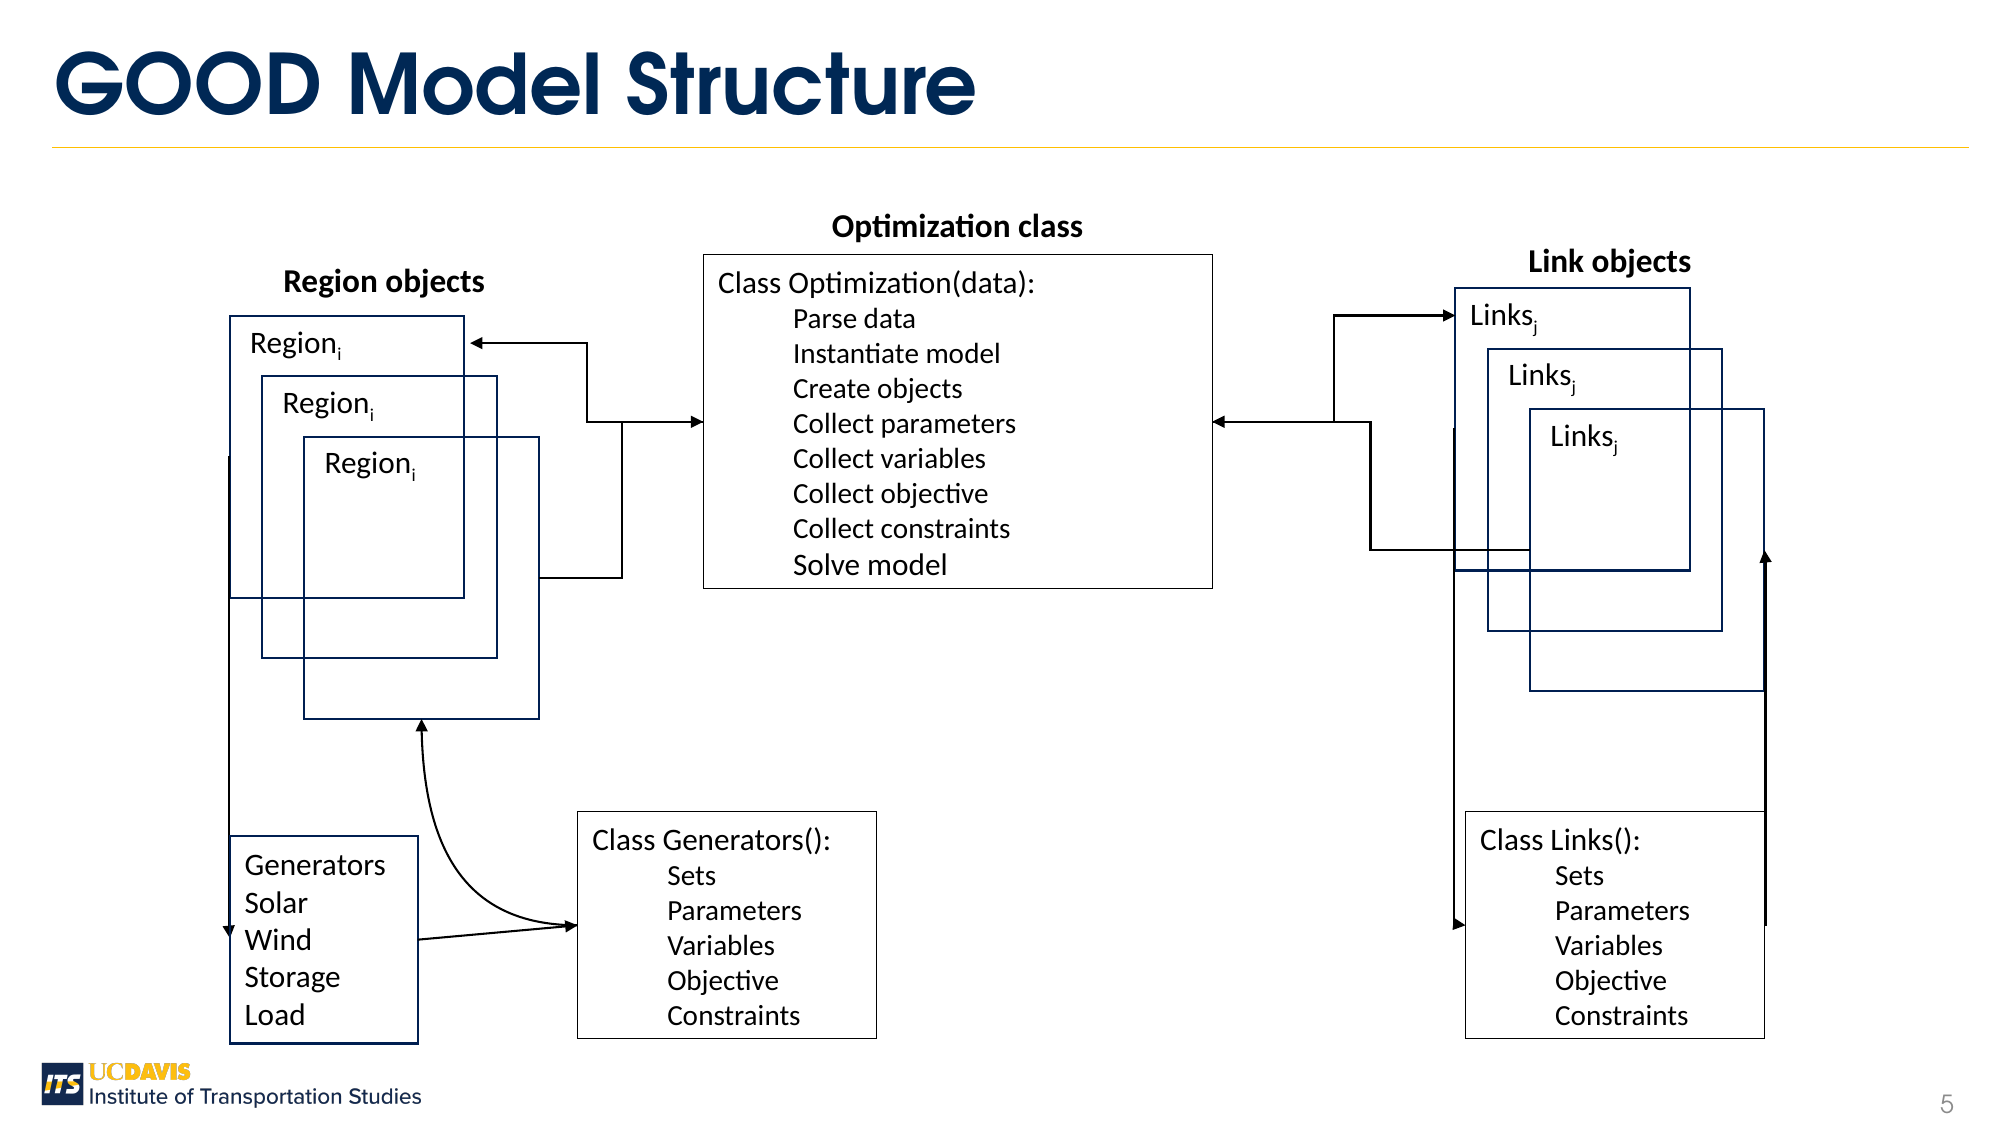

GOOD Model Structure
Optimization class
Link objects
Region objects
Class Optimization(data):
Parse data
Instantiate model
Create objects
Collect parameters
Collect variables
Collect objective
Collect constraints
Solve model
Linksj

Linksj

Linksj

Regioni

Regioni

Regioni

Class Generators():
Sets
Parameters
Variables
Objective
Constraints
Class Links():
Sets
Parameters
Variables
Objective
Constraints

Generators
Solar
Wind
Storage
Load
5